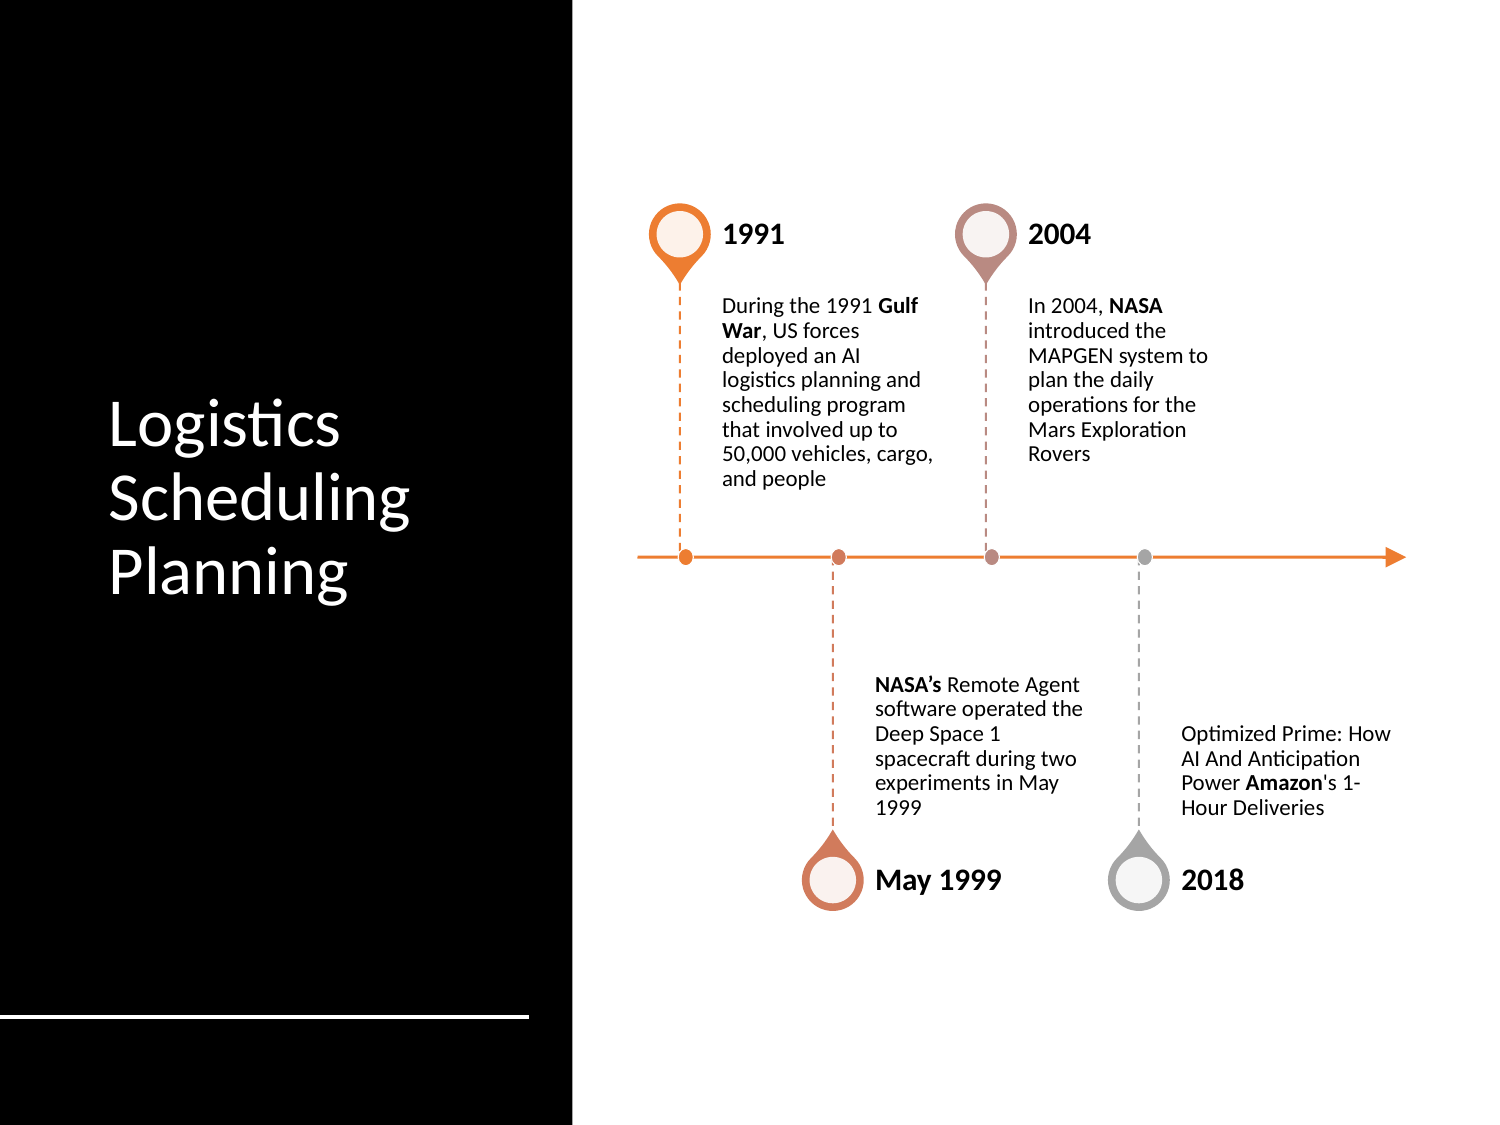

# Logistics Scheduling Planning
During the 1991 Gulf War, US forces deployed an AI logistics planning and scheduling program that involved up to 50,000 vehicles, cargo, and people
1991
NASA’s Remote Agent software operated the Deep Space 1 spacecraft during two experiments in May 1999
May 1999
In 2004, NASA introduced the MAPGEN system to plan the daily operations for the Mars Exploration Rovers
2004
Optimized Prime: How AI And Anticipation Power Amazon's 1-Hour Deliveries
2018